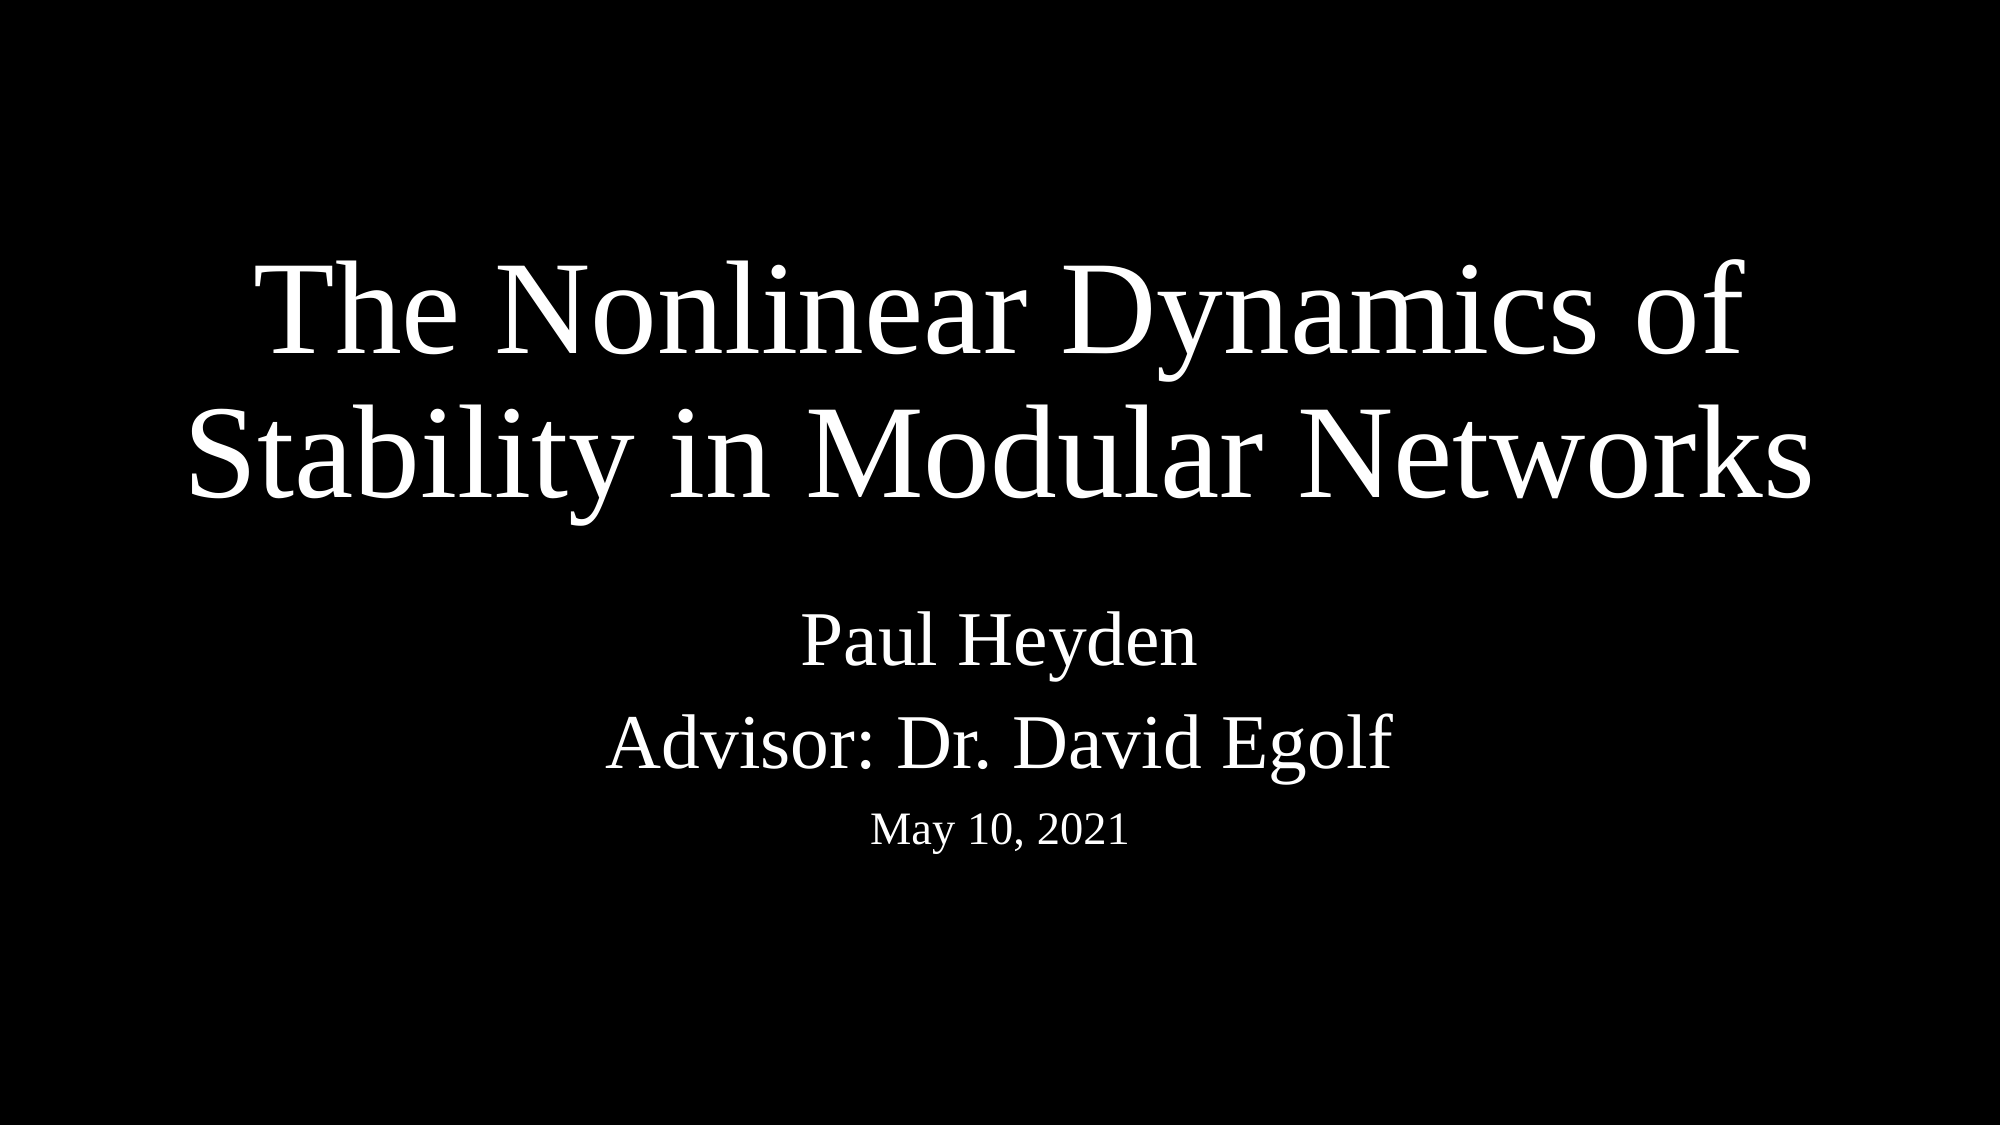

# The Nonlinear Dynamics of Stability in Modular Networks
Paul Heyden
Advisor: Dr. David Egolf
May 10, 2021